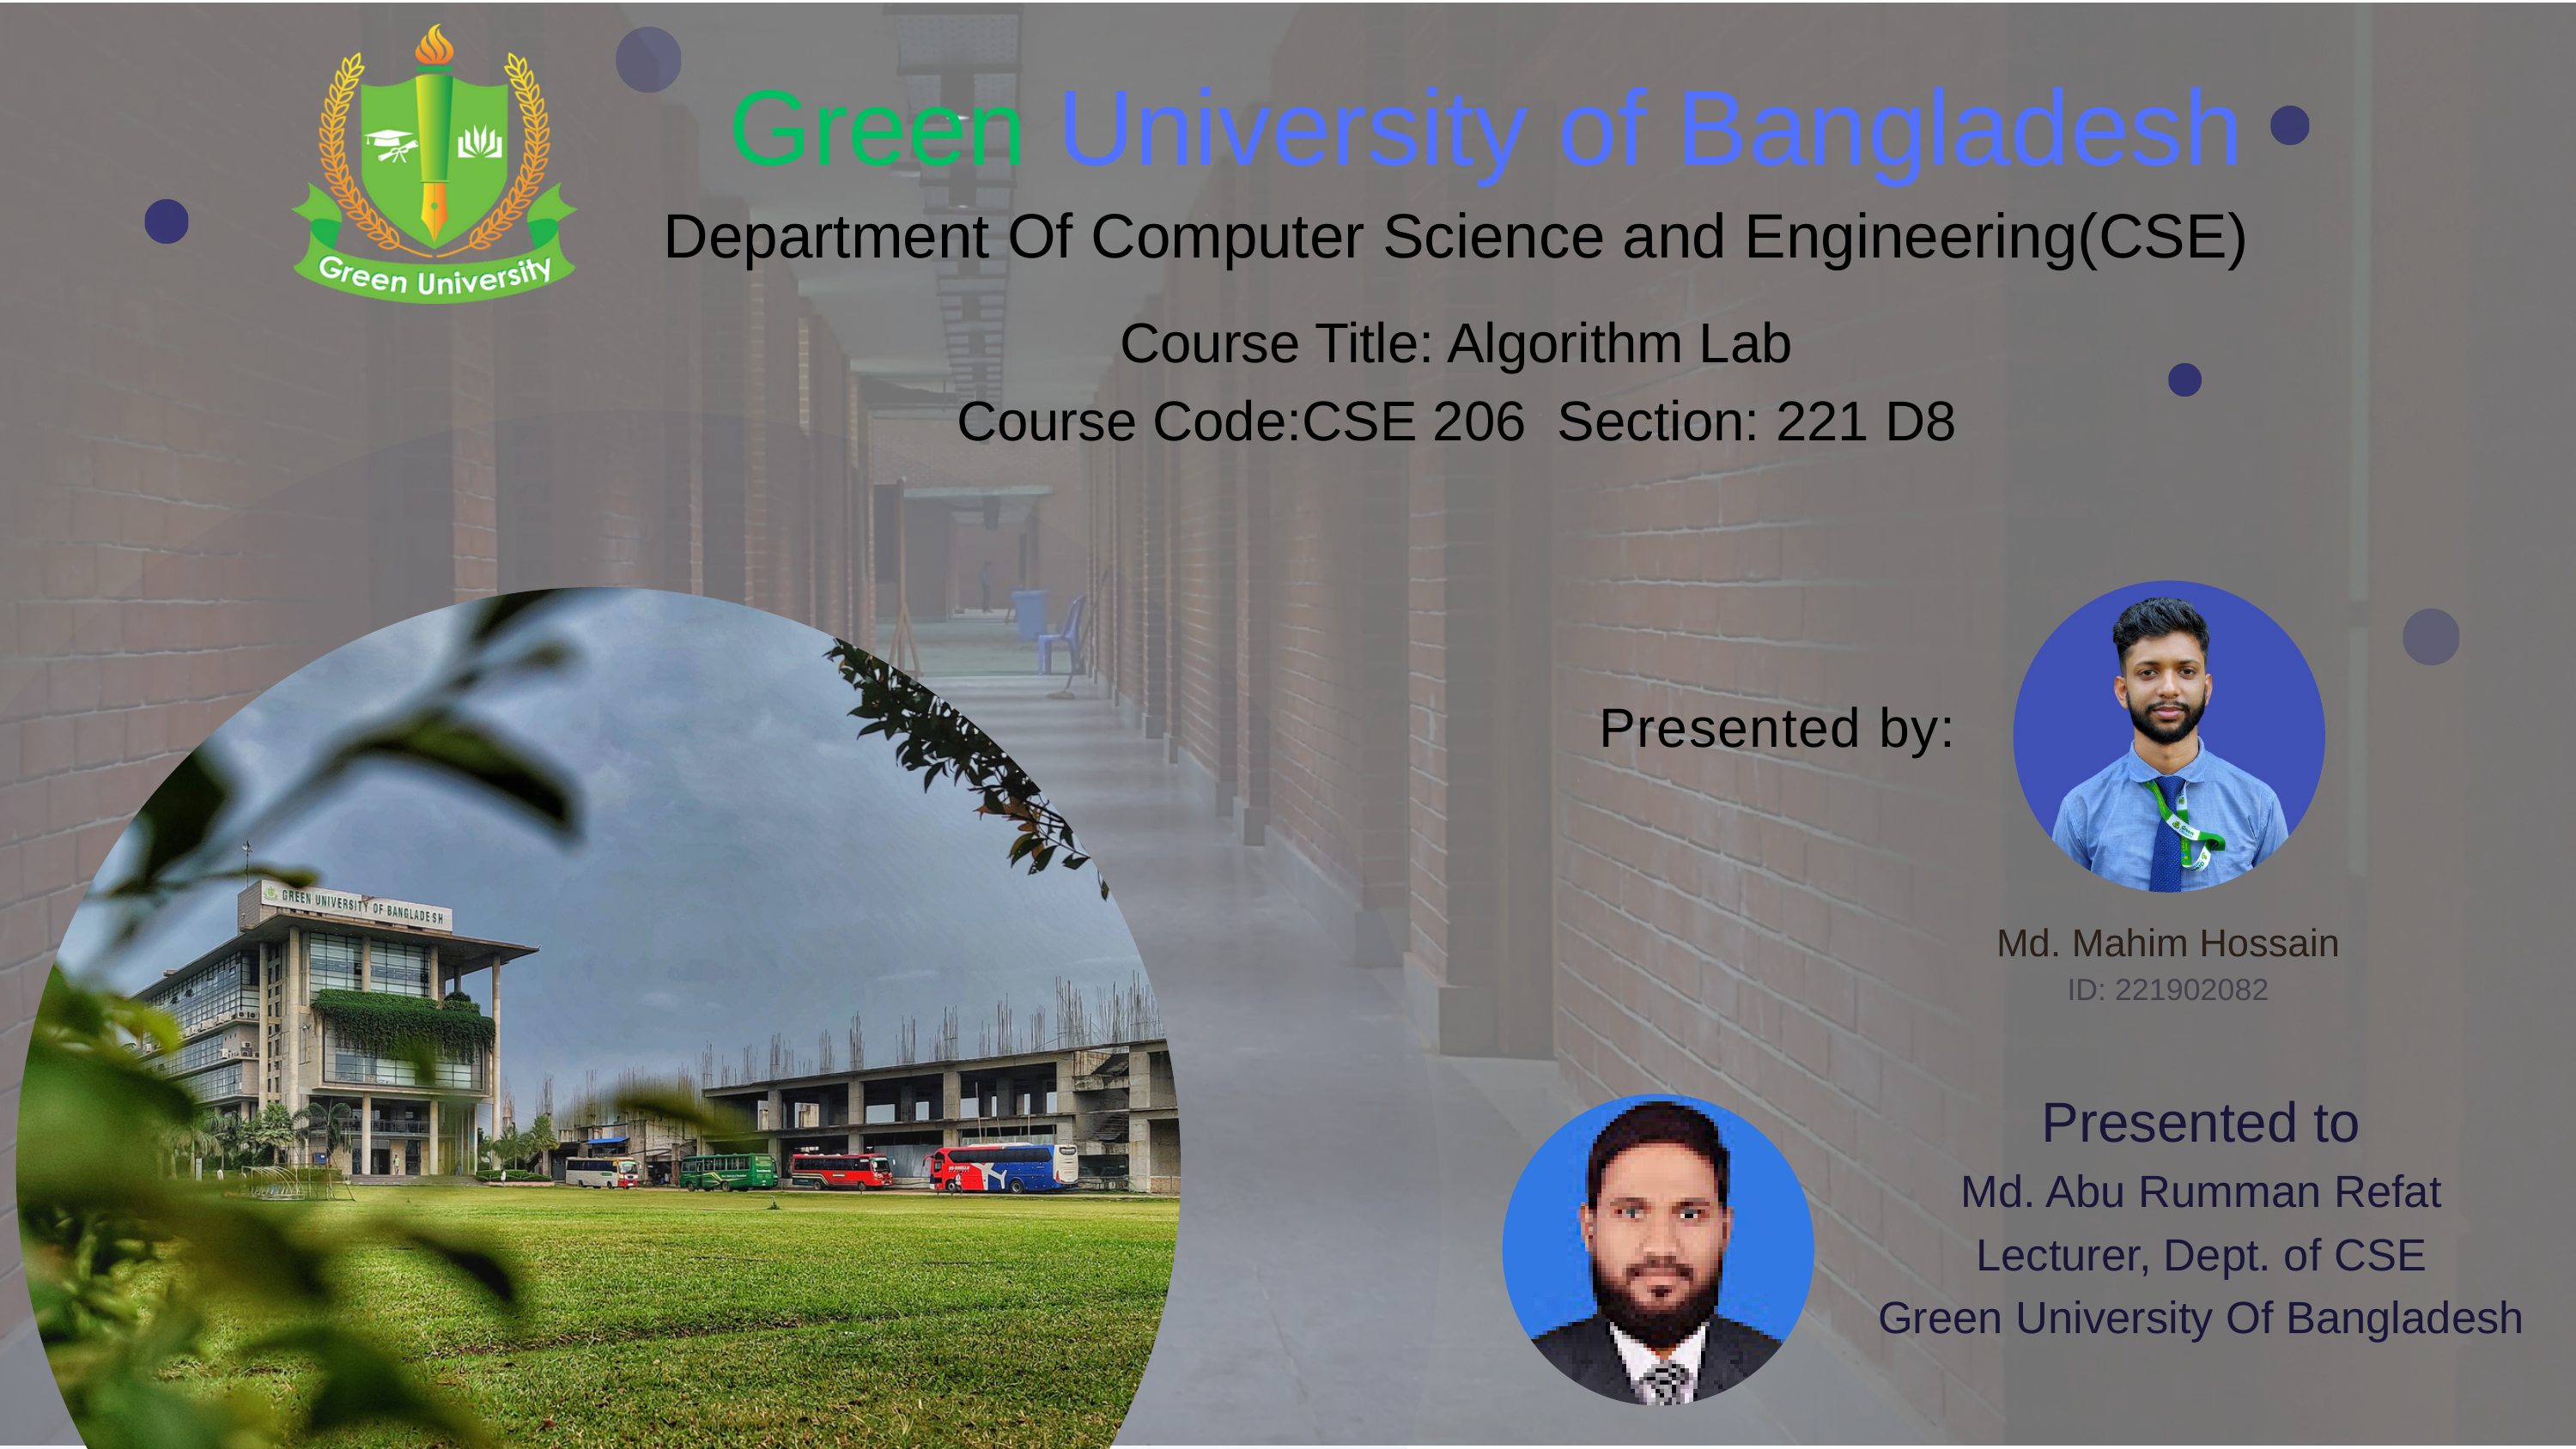

Green University of Bangladesh

Department Of Computer Science and Engineering(CSE)

Course Title: Algorithm Lab
Course Code:CSE 206  Section: 221 D8

Presented by:
Md. Mahim Hossain
ID: 221902082
Presented to
Md. Abu Rumman Refat
Lecturer, Dept. of CSE
Green University Of Bangladesh